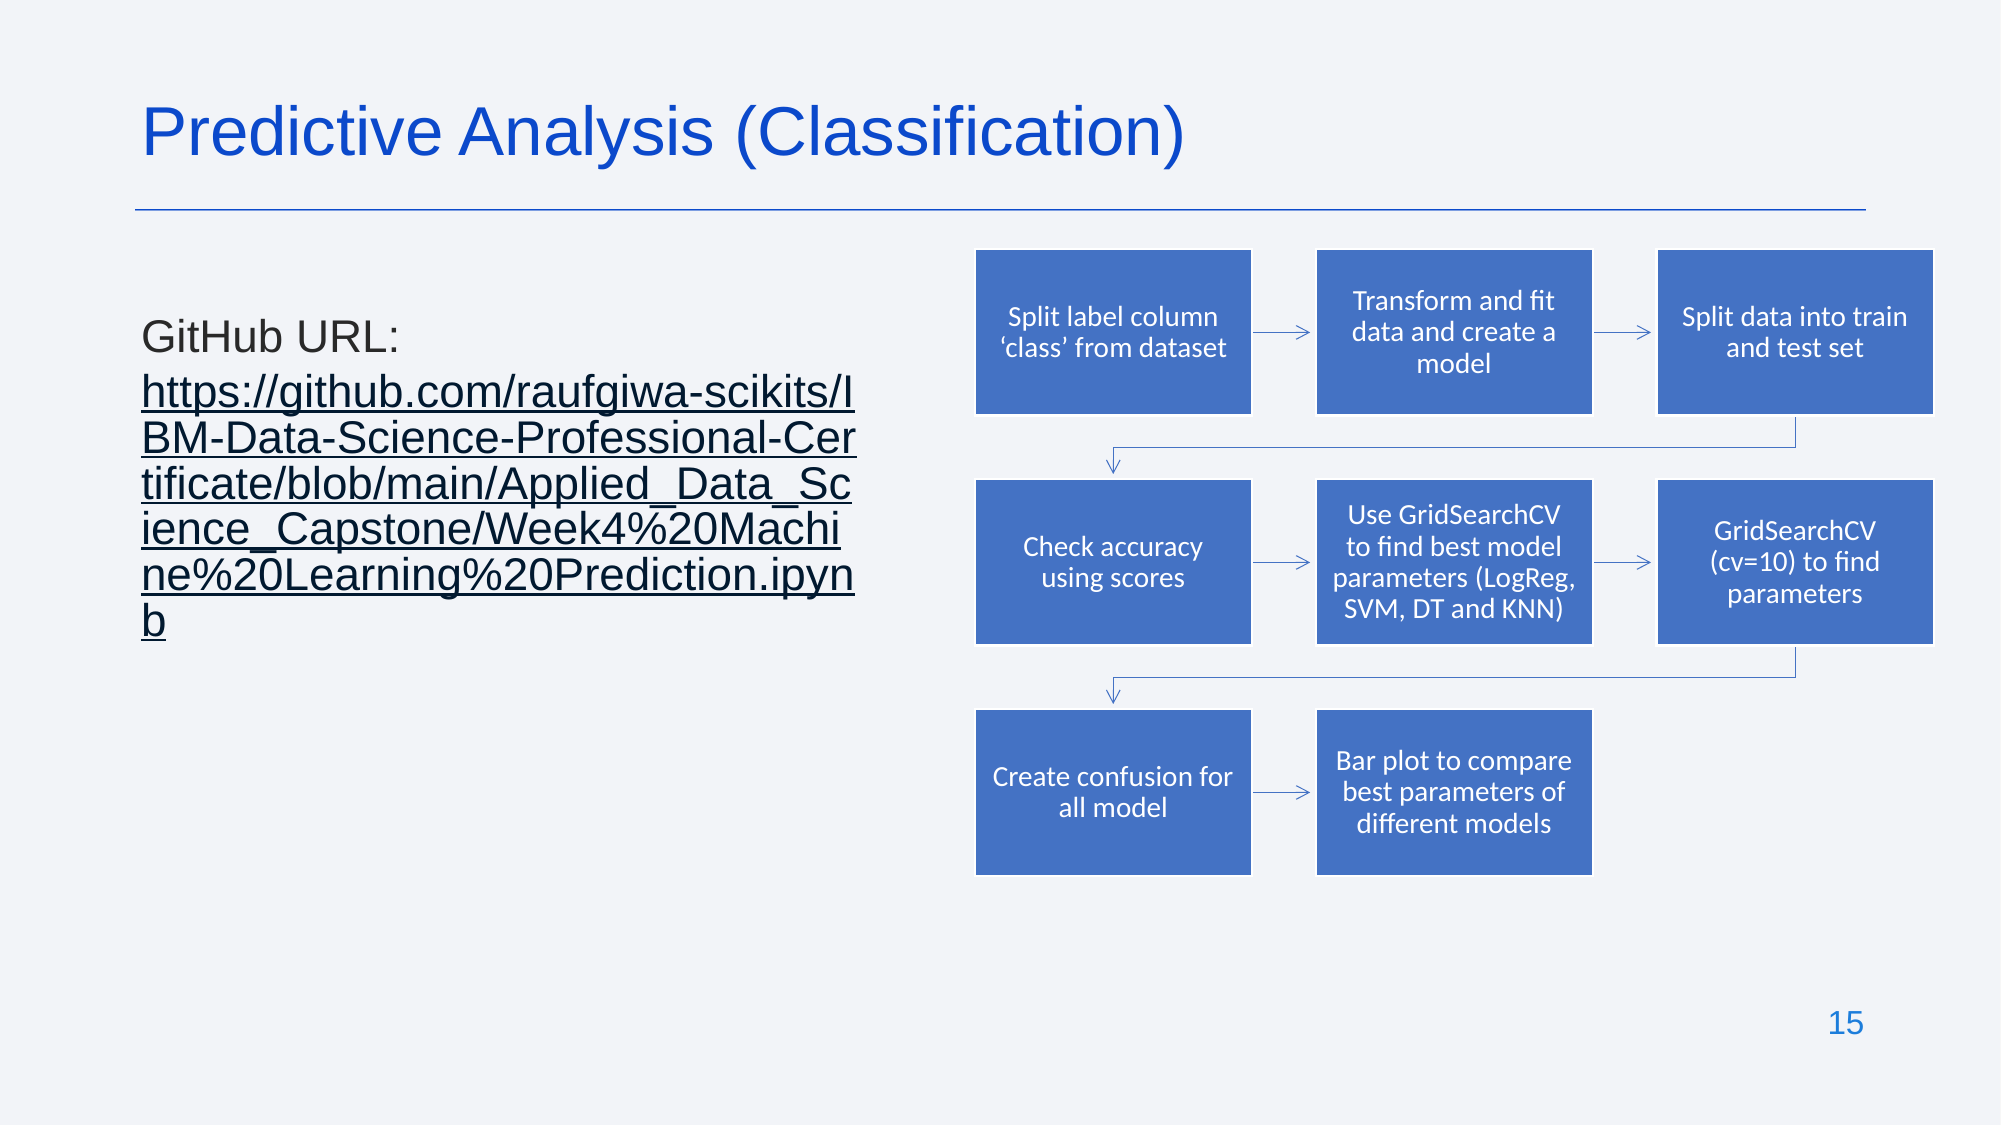

Predictive Analysis (Classification)

Split label column ‘class’ from dataset

Transform and fit data and create a model

Split data into train and test set

Check accuracy using scores

Use GridSearchCV to find best model parameters (LogReg, SVM, DT and KNN)

GridSearchCV (cv=10) to find parameters

Create confusion for all model
Bar plot to compare best parameters of different models
GitHub URL: https://github.com/raufgiwa-scikits/IBM-Data-Science-Professional-Certificate/blob/main/Applied_Data_Science_Capstone/Week4%20Machine%20Learning%20Prediction.ipynb
15